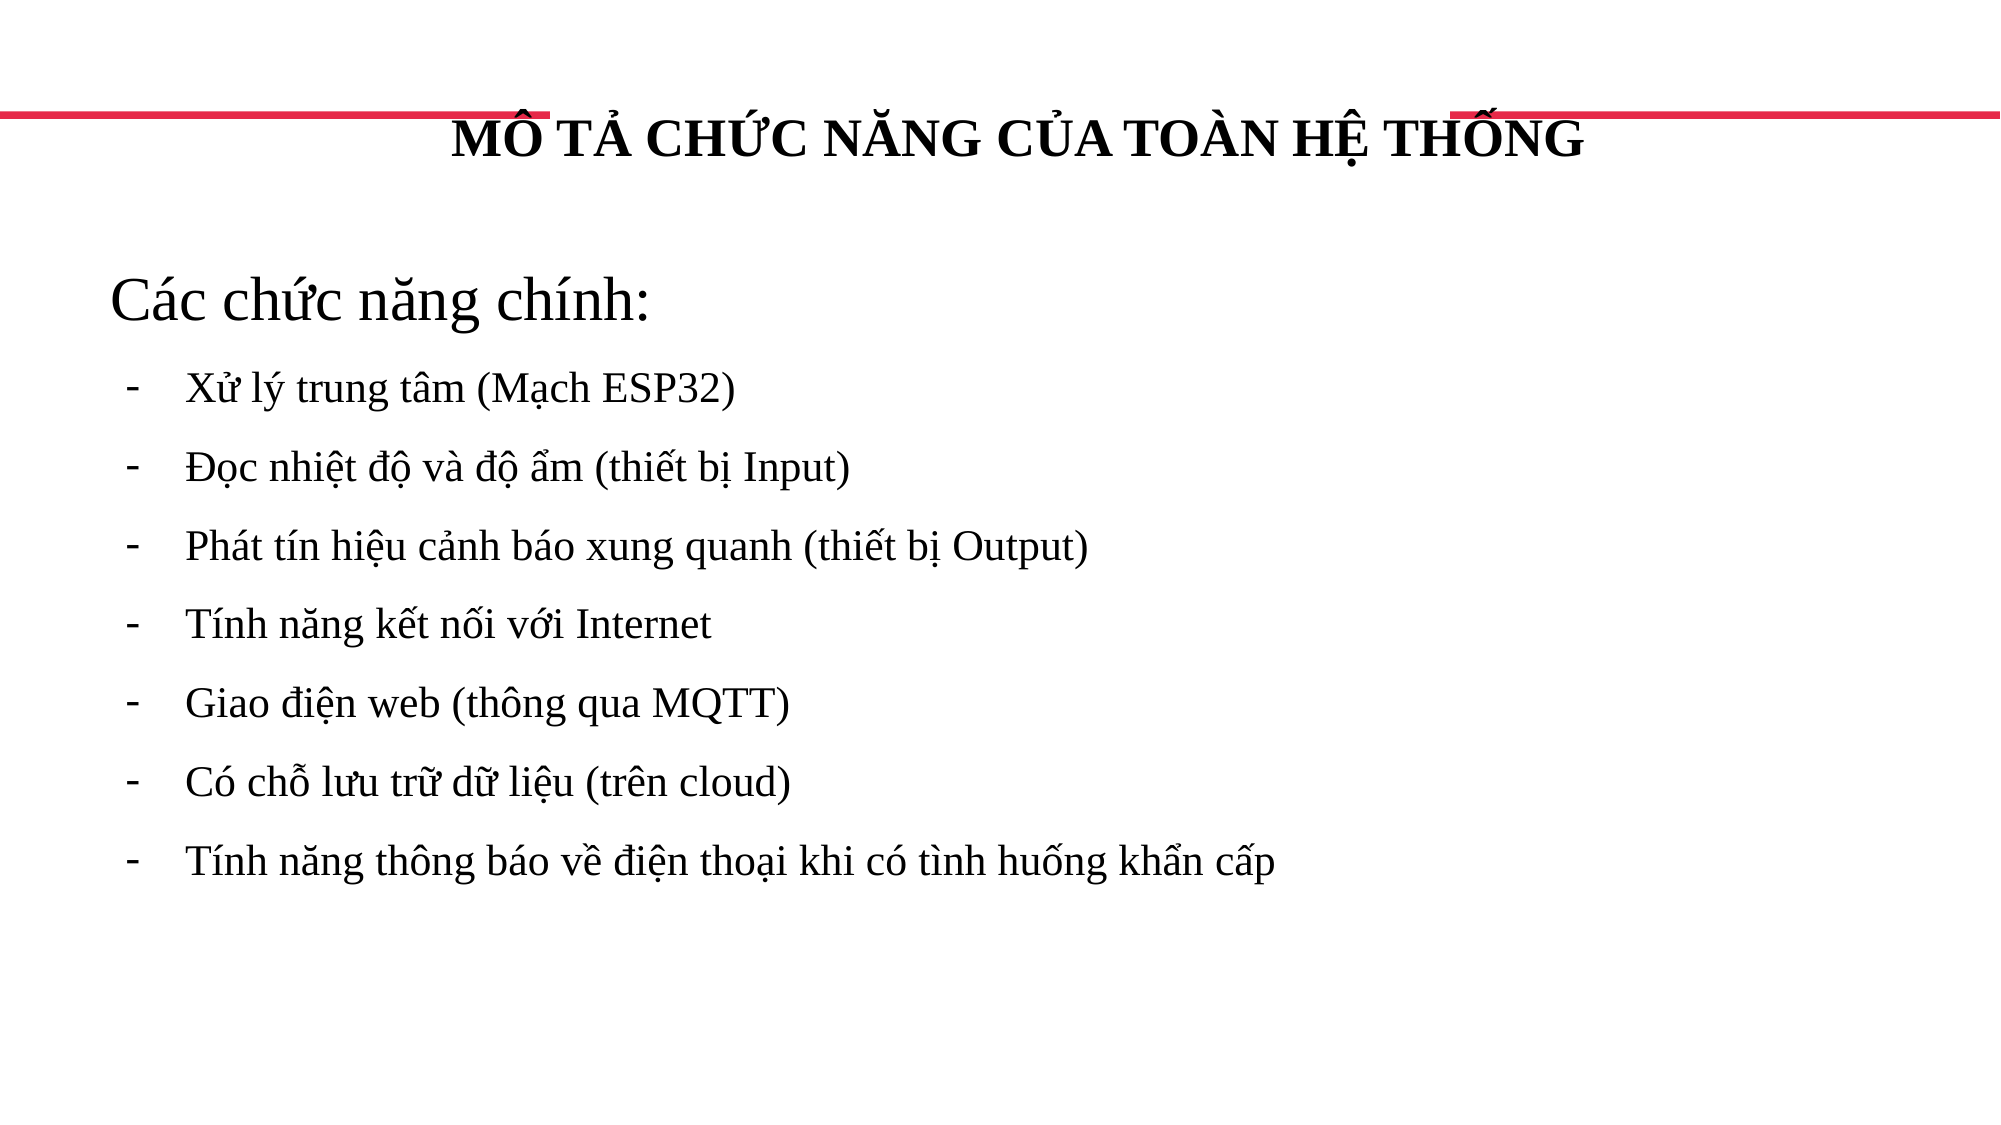

MÔ TẢ CHỨC NĂNG CỦA TOÀN HỆ THỐNG
Các chức năng chính:
Xử lý trung tâm (Mạch ESP32)
Đọc nhiệt độ và độ ẩm (thiết bị Input)
Phát tín hiệu cảnh báo xung quanh (thiết bị Output)
Tính năng kết nối với Internet
Giao điện web (thông qua MQTT)
Có chỗ lưu trữ dữ liệu (trên cloud)
Tính năng thông báo về điện thoại khi có tình huống khẩn cấp